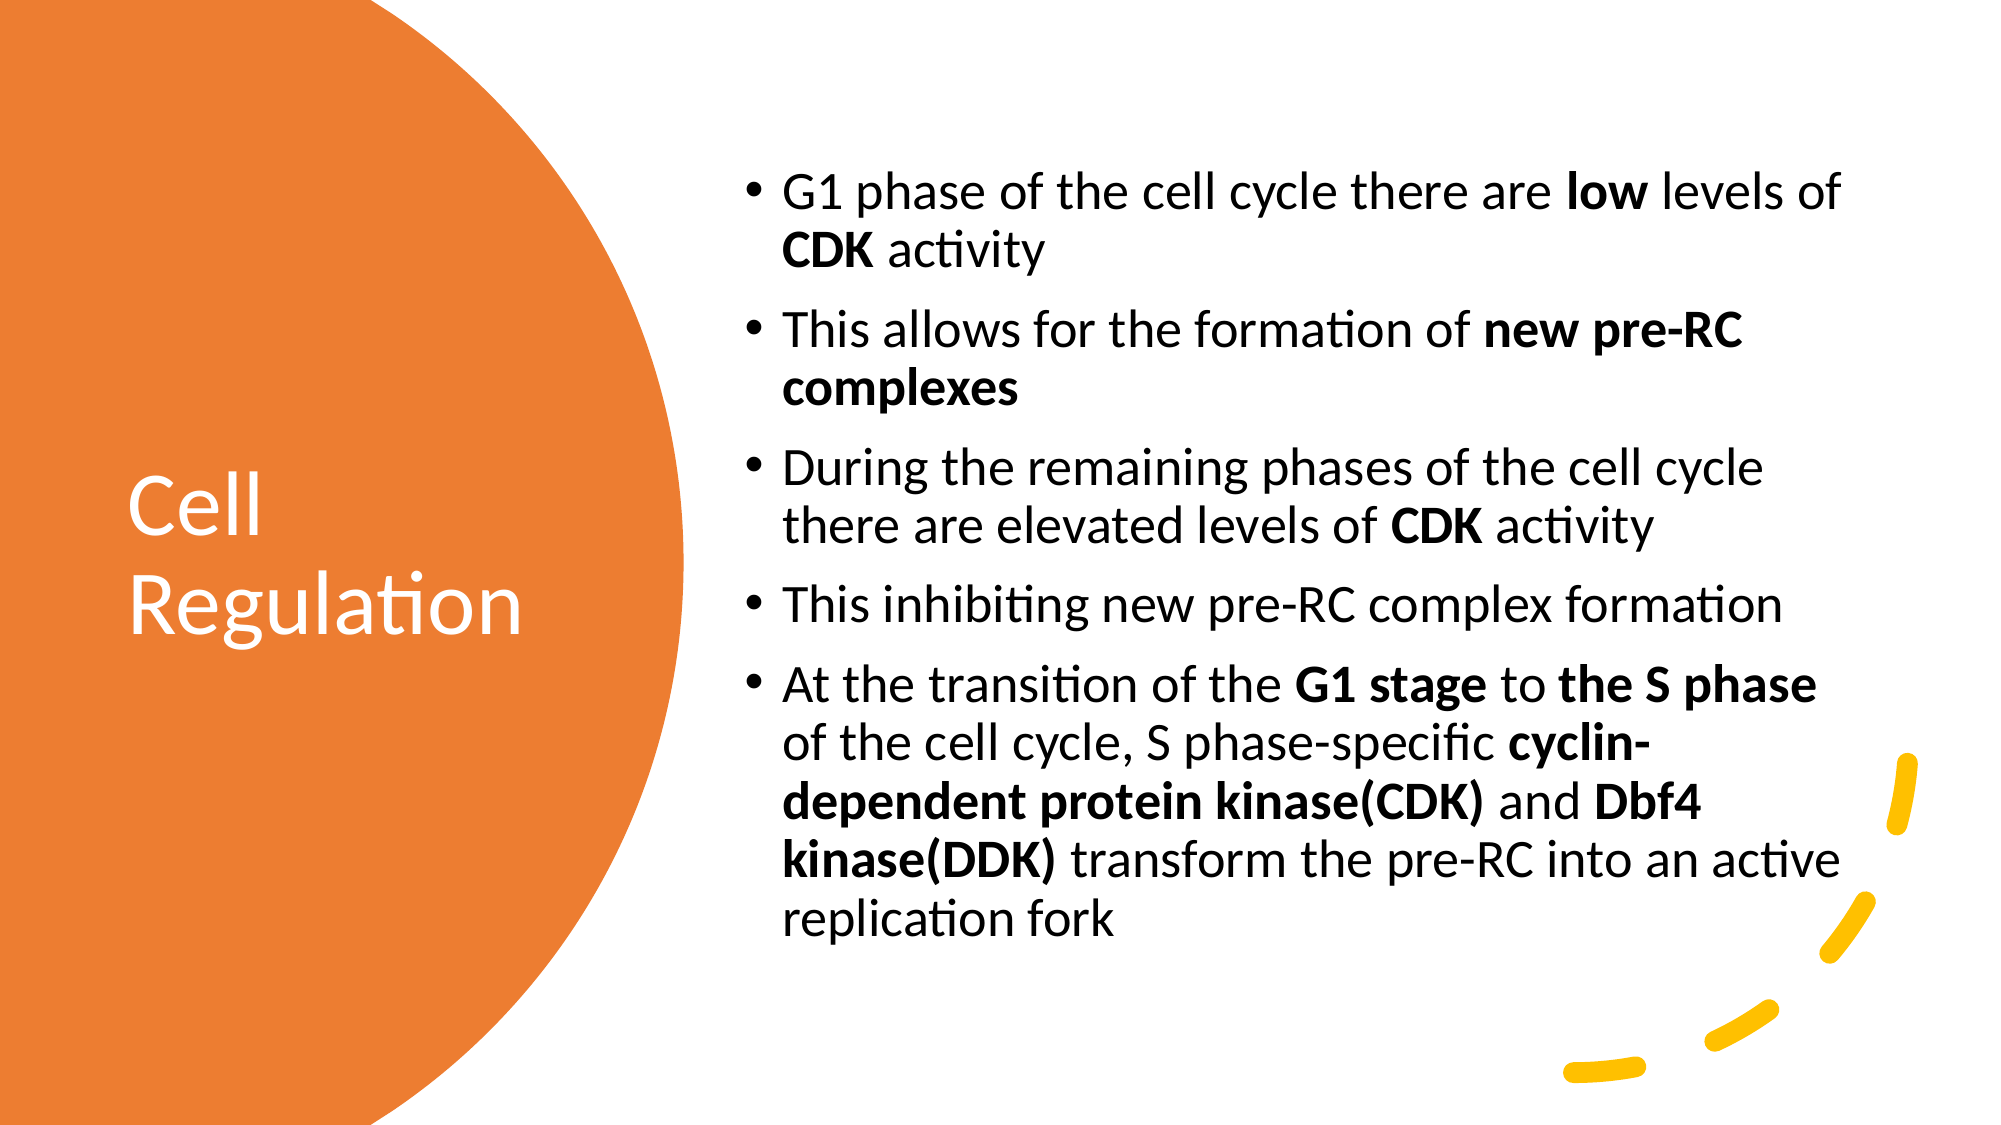

G1 phase of the cell cycle there are low levels of CDK activity
This allows for the formation of new pre-RC complexes
During the remaining phases of the cell cycle there are elevated levels of CDK activity
This inhibiting new pre-RC complex formation
At the transition of the G1 stage to the S phase of the cell cycle, S phase-specific cyclin-dependent protein kinase(CDK) and Dbf4 kinase(DDK) transform the pre-RC into an active replication fork
# Cell Regulation